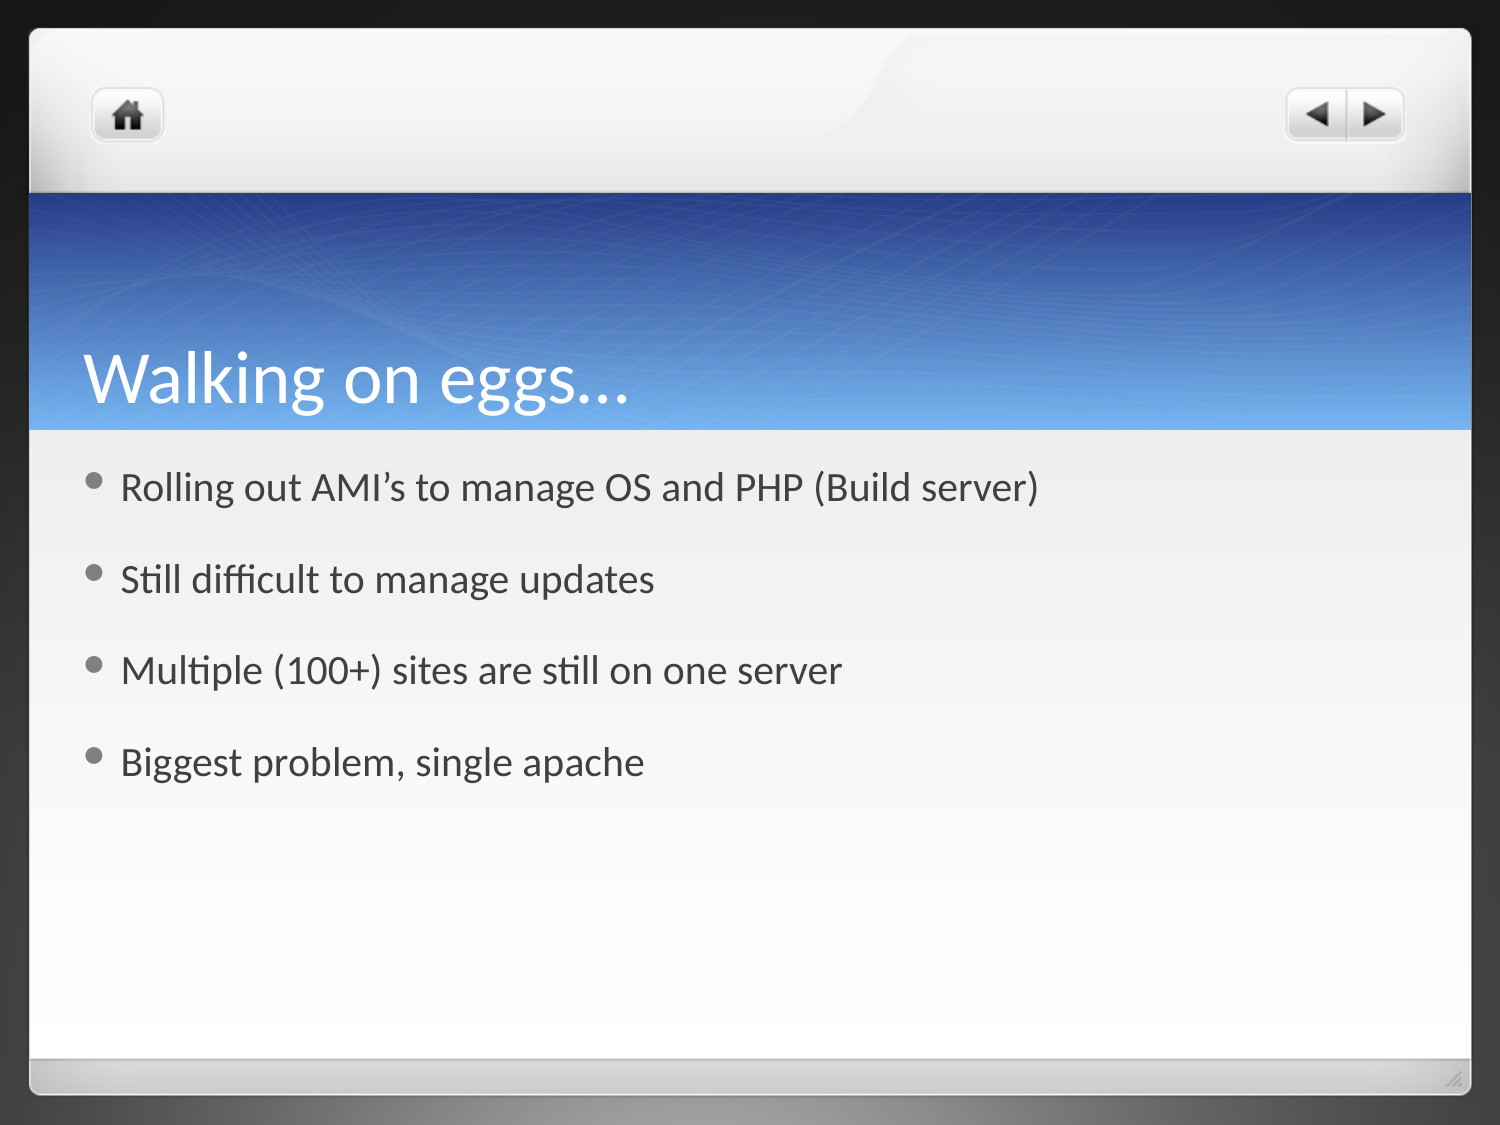

# Walking on eggs…
Rolling out AMI’s to manage OS and PHP (Build server)
Still difficult to manage updates
Multiple (100+) sites are still on one server
Biggest problem, single apache